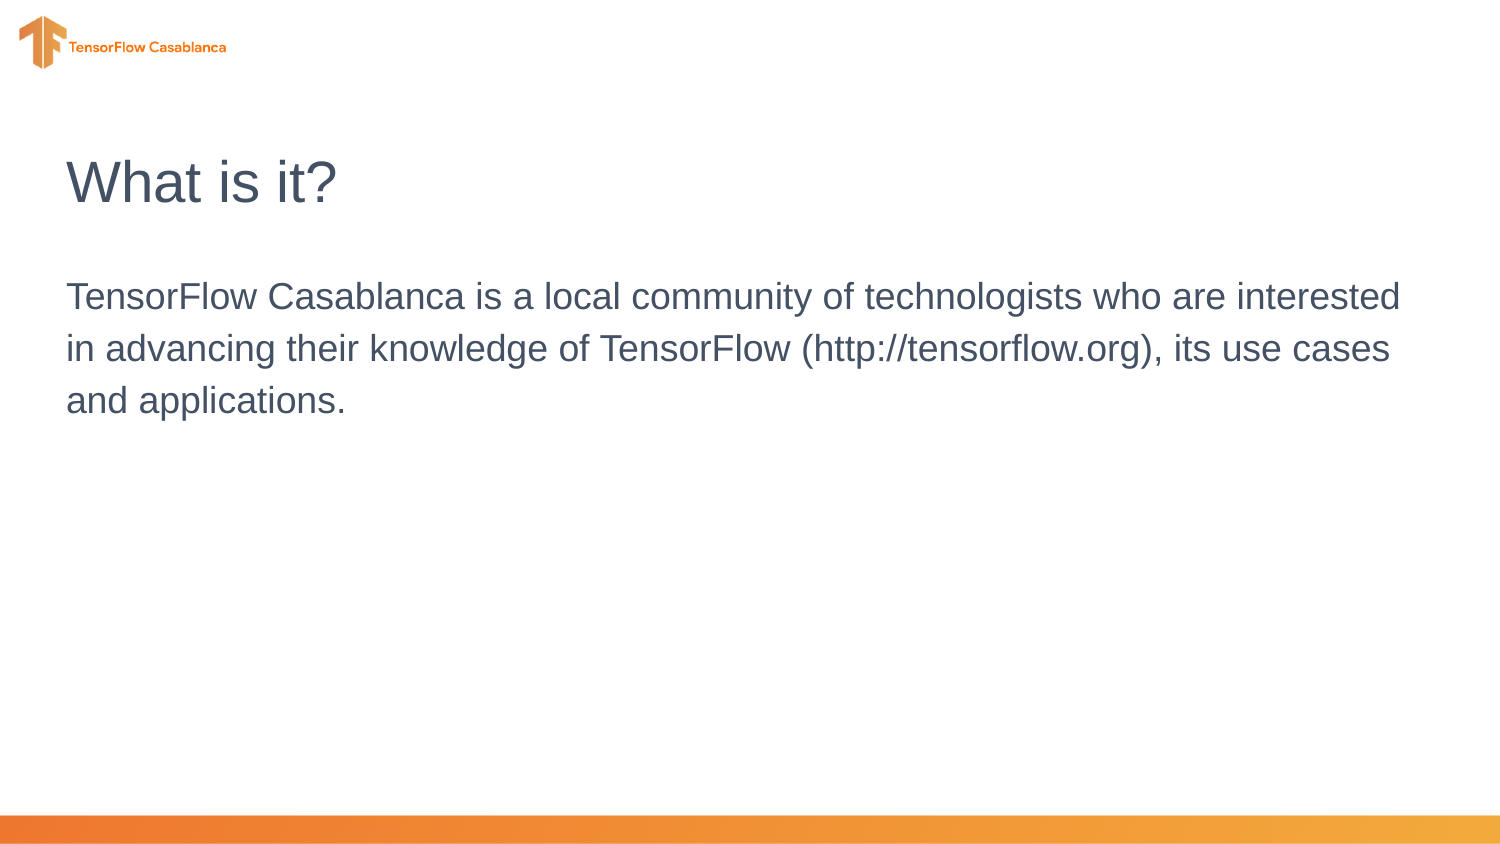

# What is it?
TensorFlow Casablanca is a local community of technologists who are interested in advancing their knowledge of TensorFlow (http://tensorflow.org), its use cases and applications.